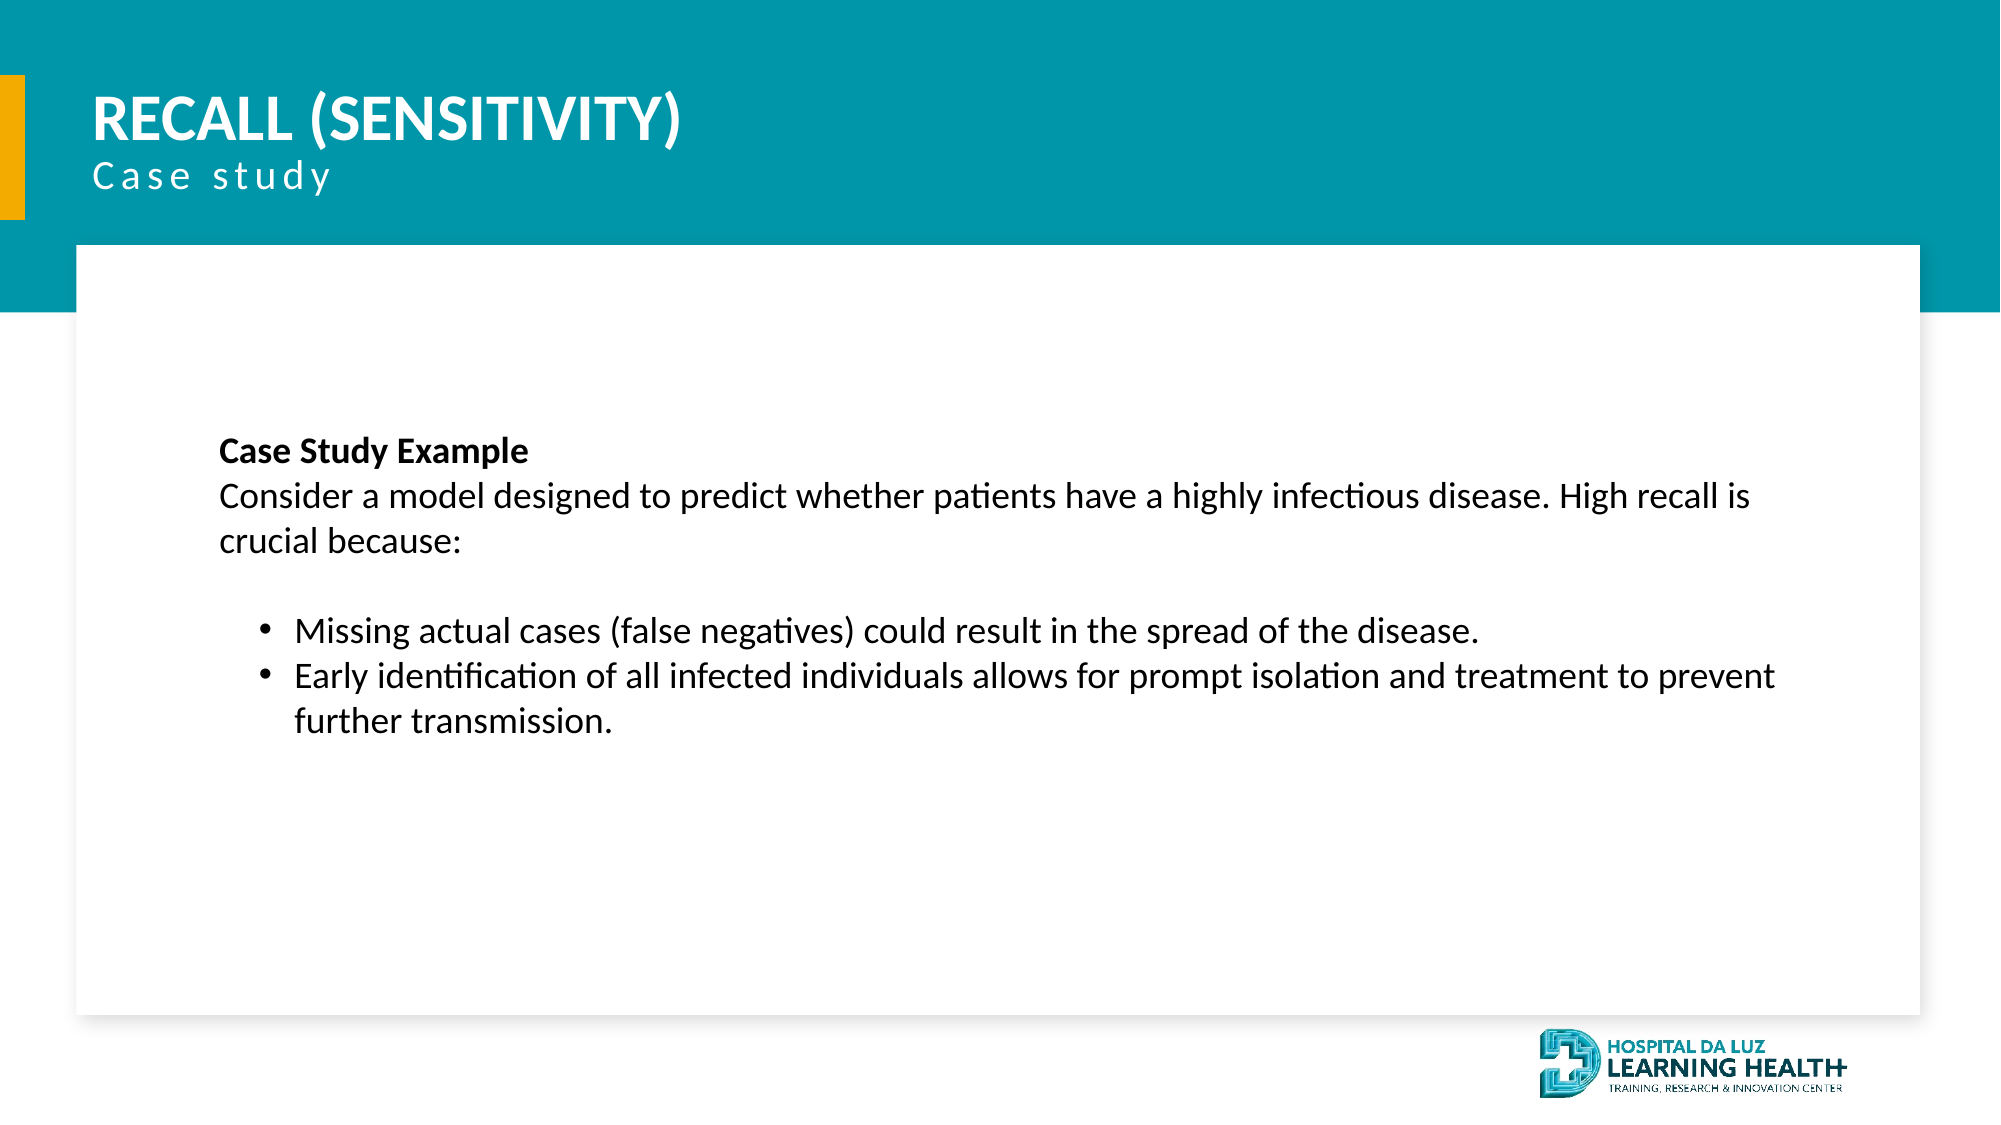

RECALL (SENSITIVITY)
# Case study
Case Study Example
Consider a model designed to predict whether patients have a highly infectious disease. High recall is crucial because:

Missing actual cases (false negatives) could result in the spread of the disease.
Early identification of all infected individuals allows for prompt isolation and treatment to prevent further transmission.